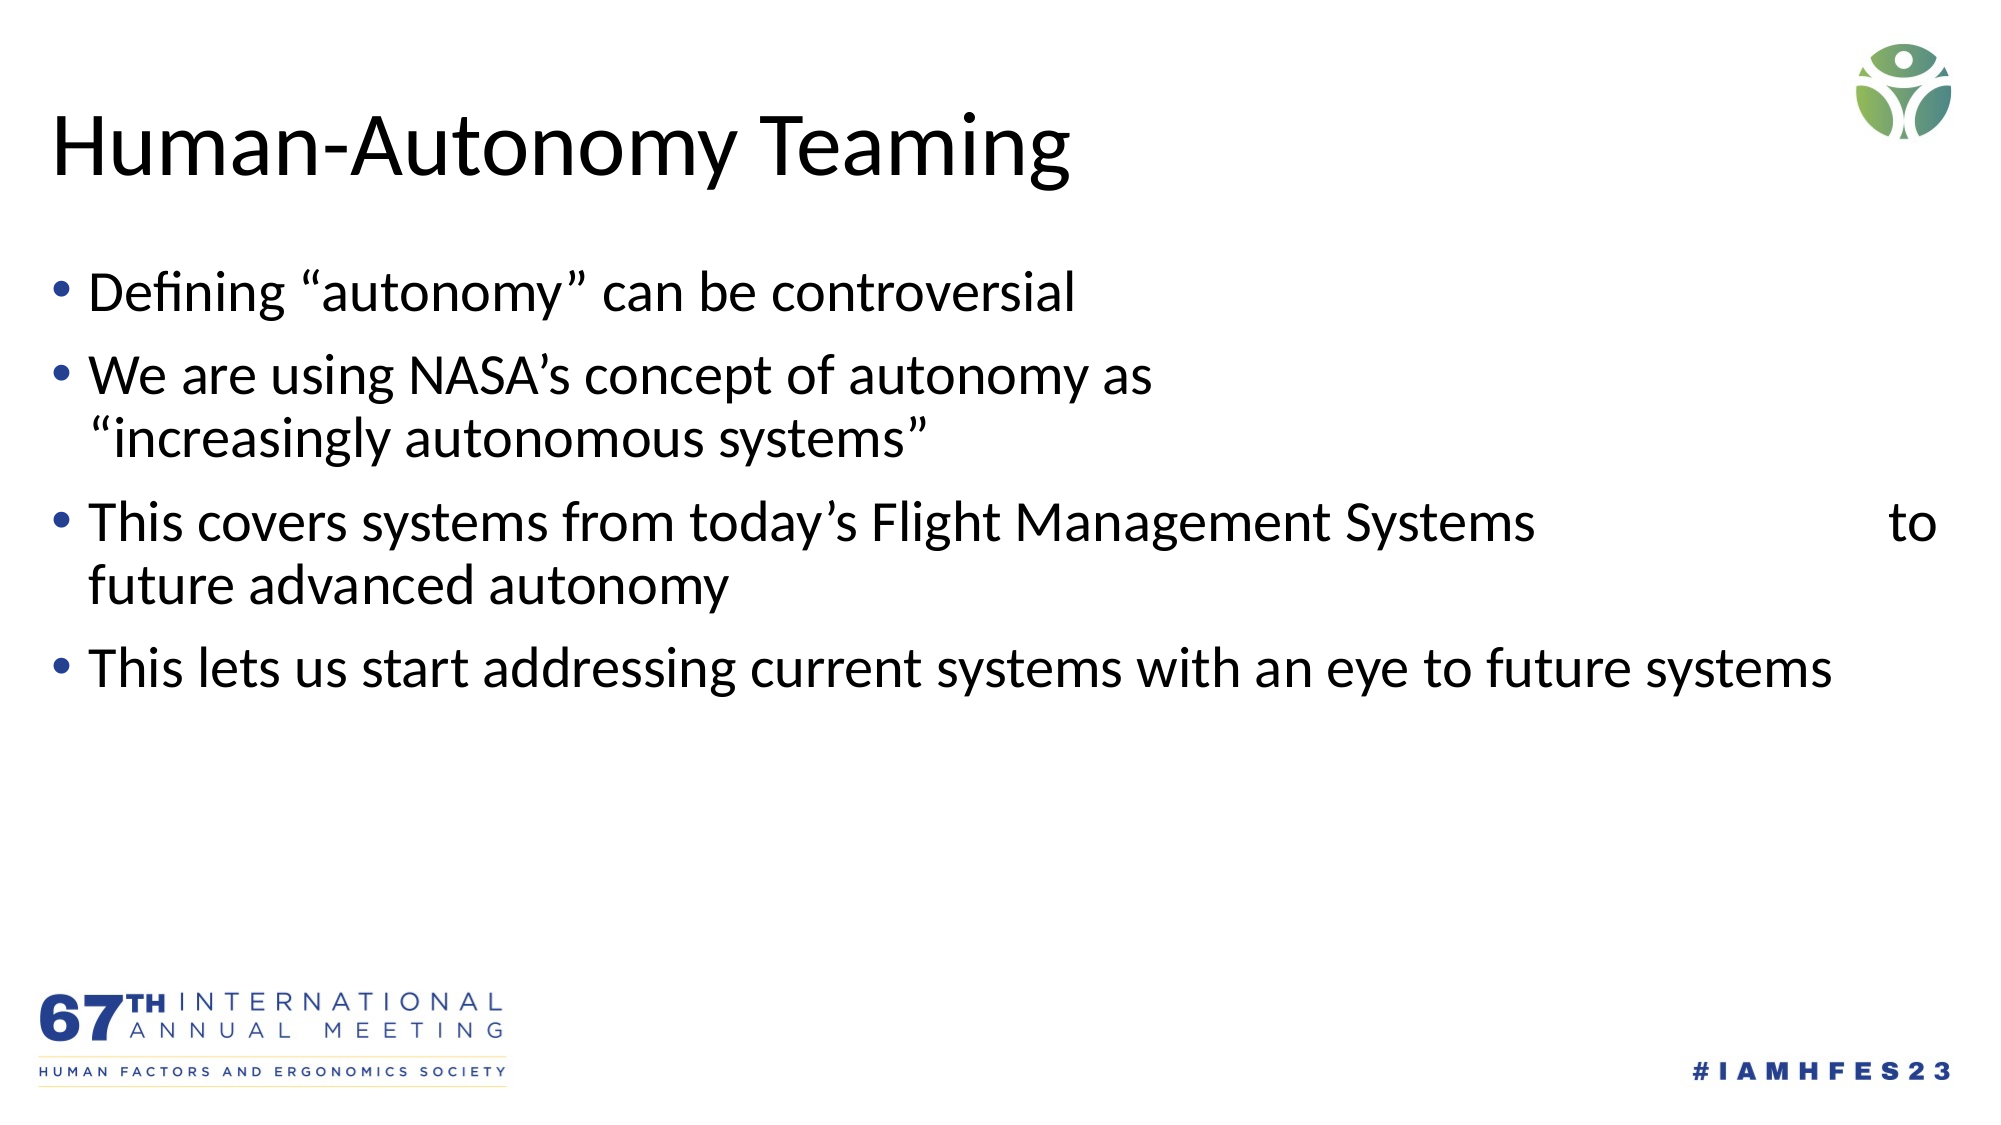

# Human-Autonomy Teaming
Defining “autonomy” can be controversial
We are using NASA’s concept of autonomy as 				“increasingly autonomous systems”
This covers systems from today’s Flight Management Systems 			to future advanced autonomy
This lets us start addressing current systems with an eye to future systems